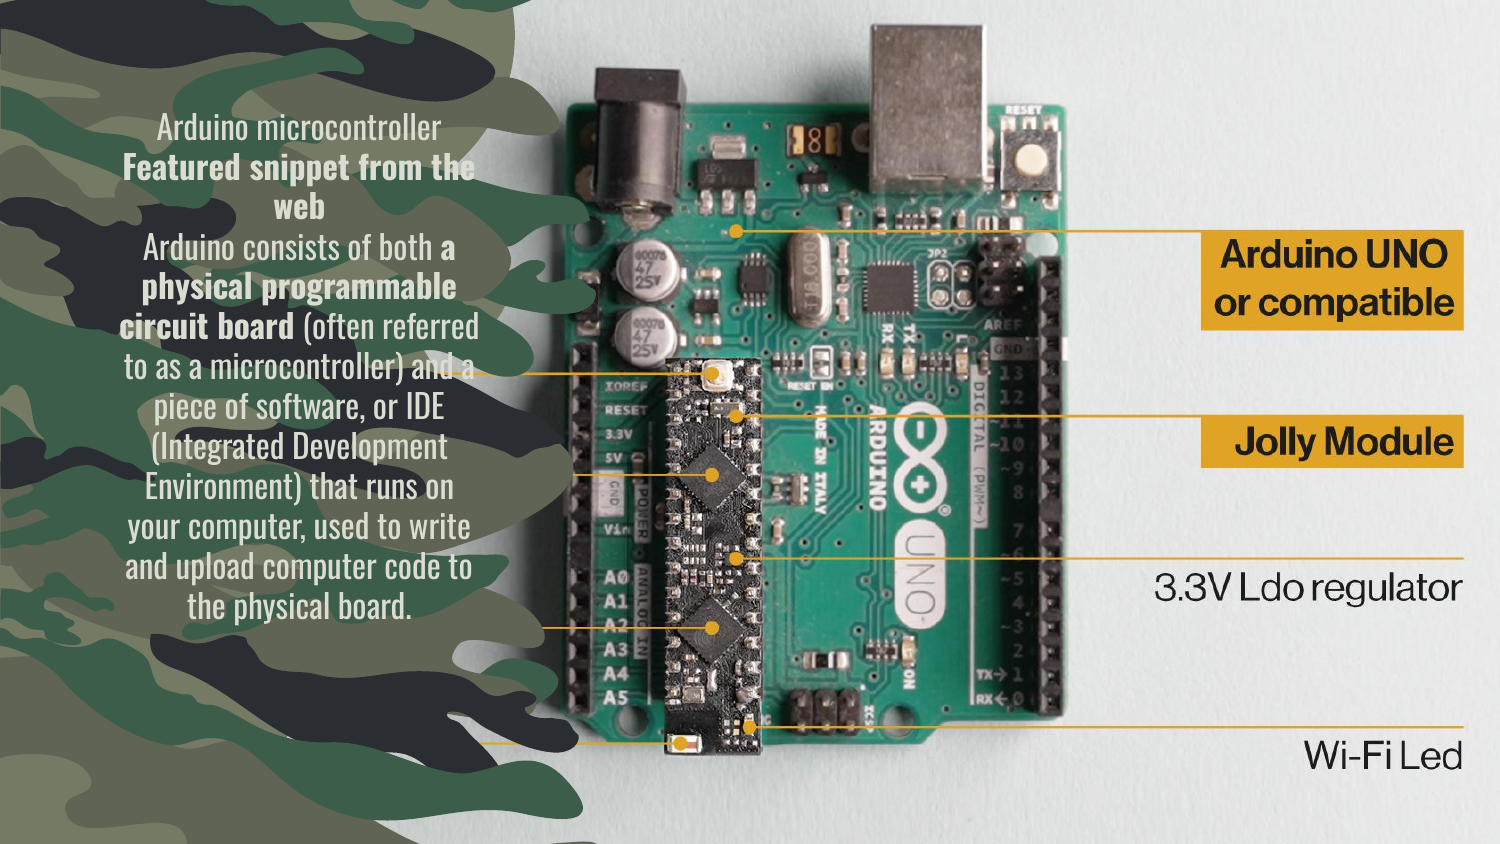

# Arduino microcontroller Featured snippet from the web Arduino consists of both a physical programmable circuit board (often referred to as a microcontroller) and a piece of software, or IDE (Integrated Development Environment) that runs on your computer, used to write and upload computer code to the physical board.